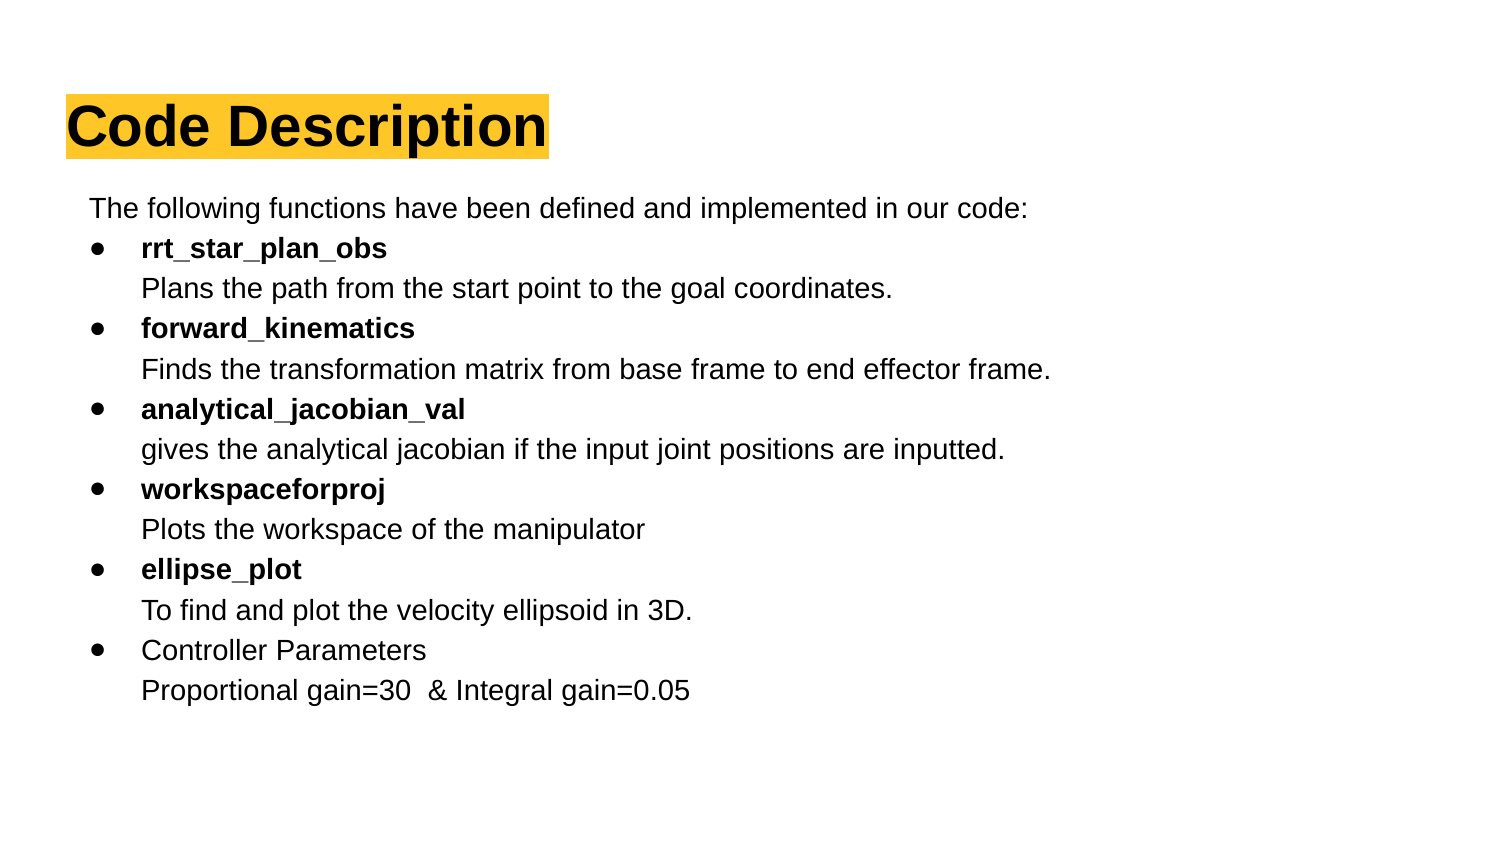

# Code Description
The following functions have been defined and implemented in our code:
rrt_star_plan_obs
Plans the path from the start point to the goal coordinates.
forward_kinematics
Finds the transformation matrix from base frame to end effector frame.
analytical_jacobian_val
gives the analytical jacobian if the input joint positions are inputted.
workspaceforproj
Plots the workspace of the manipulator
ellipse_plot
To find and plot the velocity ellipsoid in 3D.
Controller Parameters
Proportional gain=30  & Integral gain=0.05